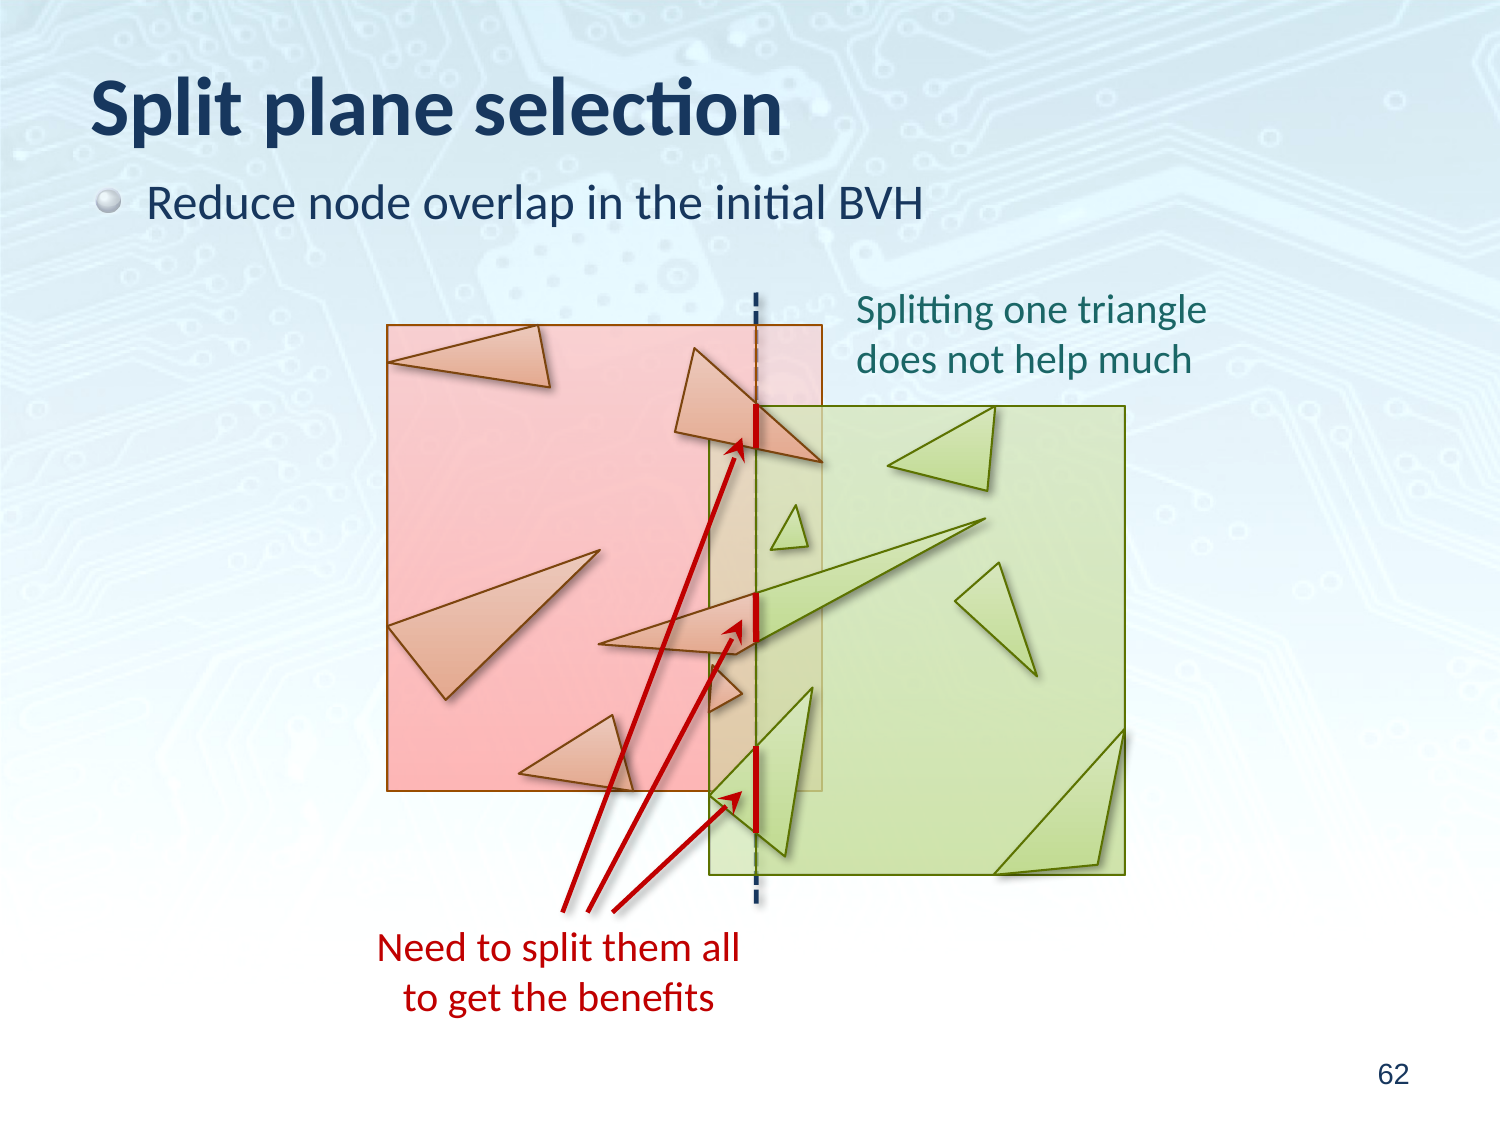

# Split plane selection
Reduce node overlap in the initial BVH
Splitting one triangle
does not help much

Need to split them all
to get the benefits
62